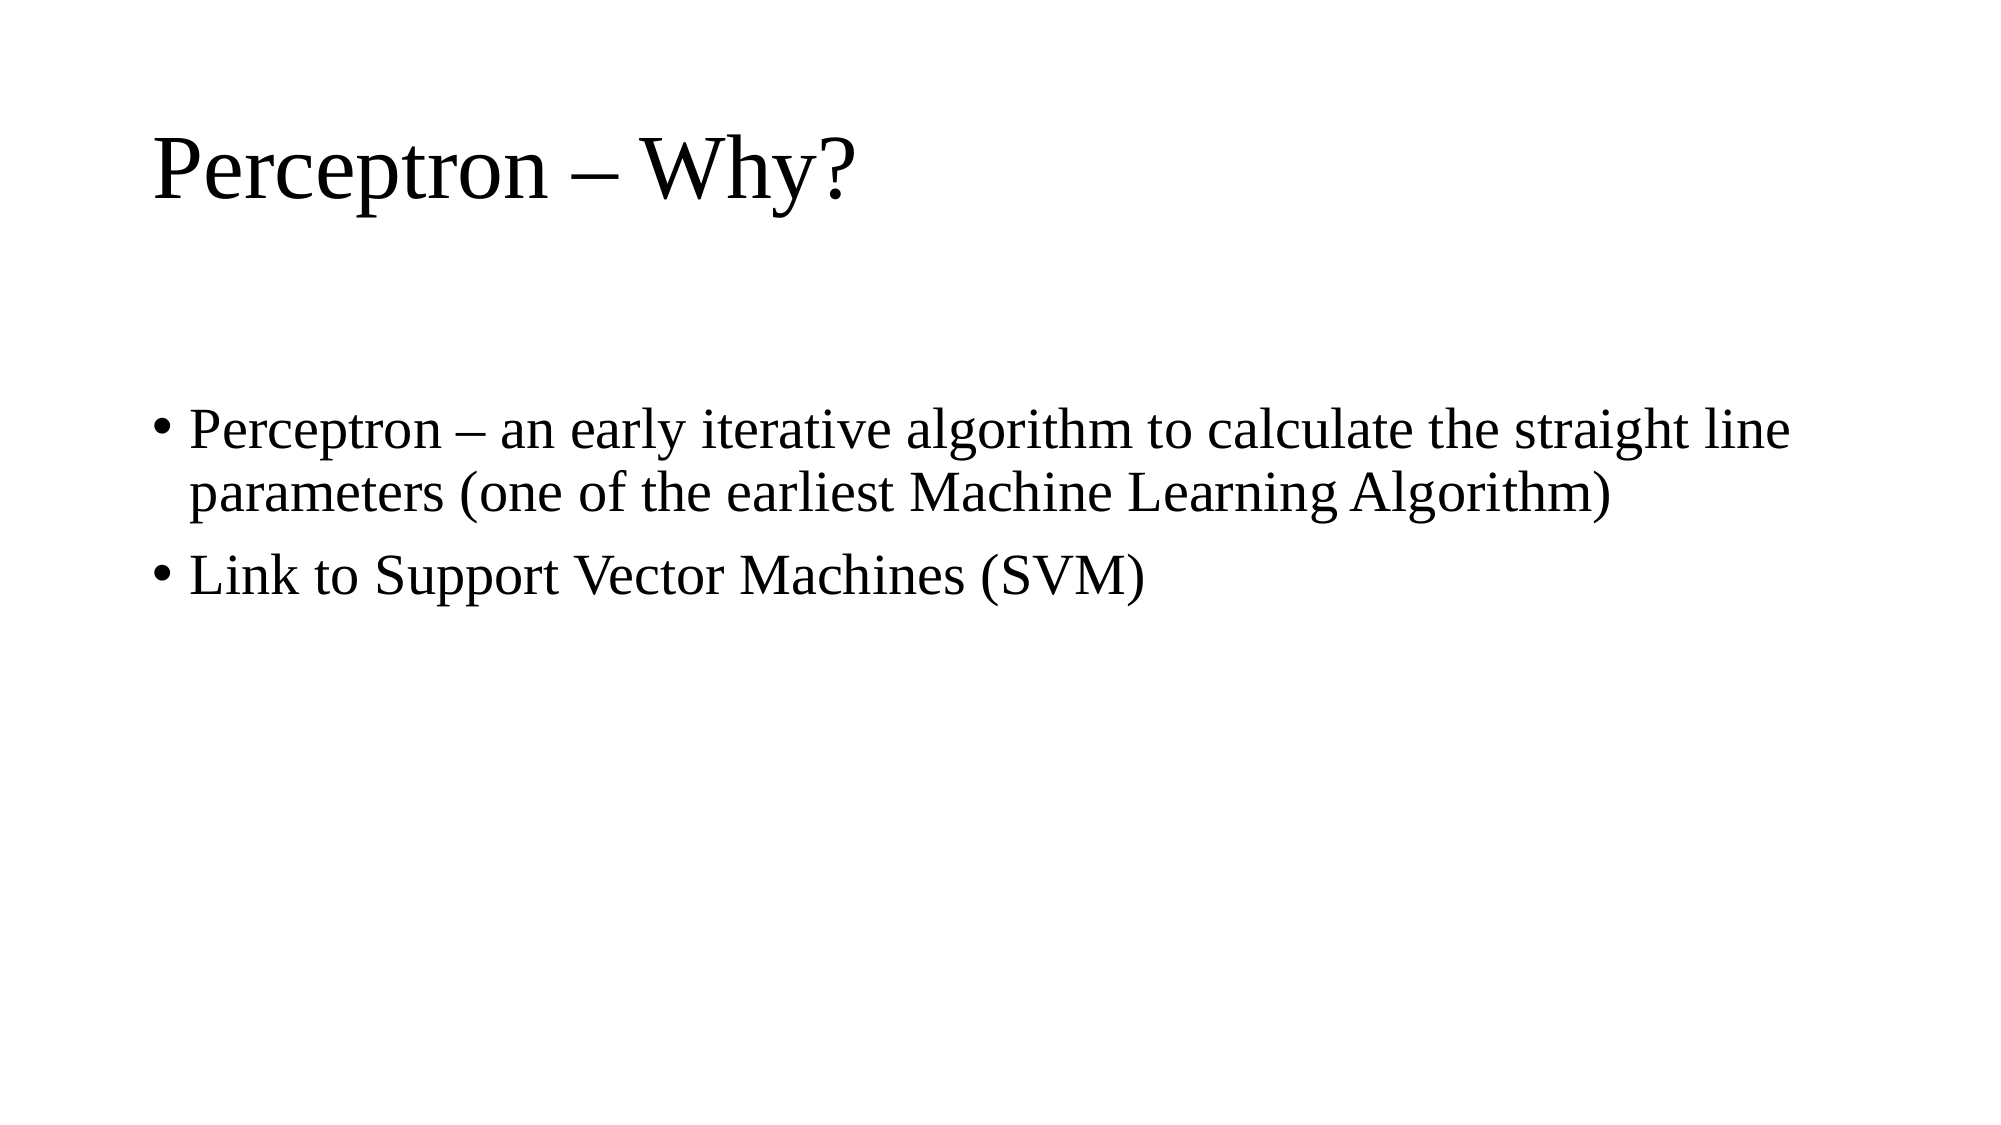

# Perceptron – Why?

Perceptron – an early iterative algorithm to calculate the straight line parameters (one of the earliest Machine Learning Algorithm)
Link to Support Vector Machines (SVM)